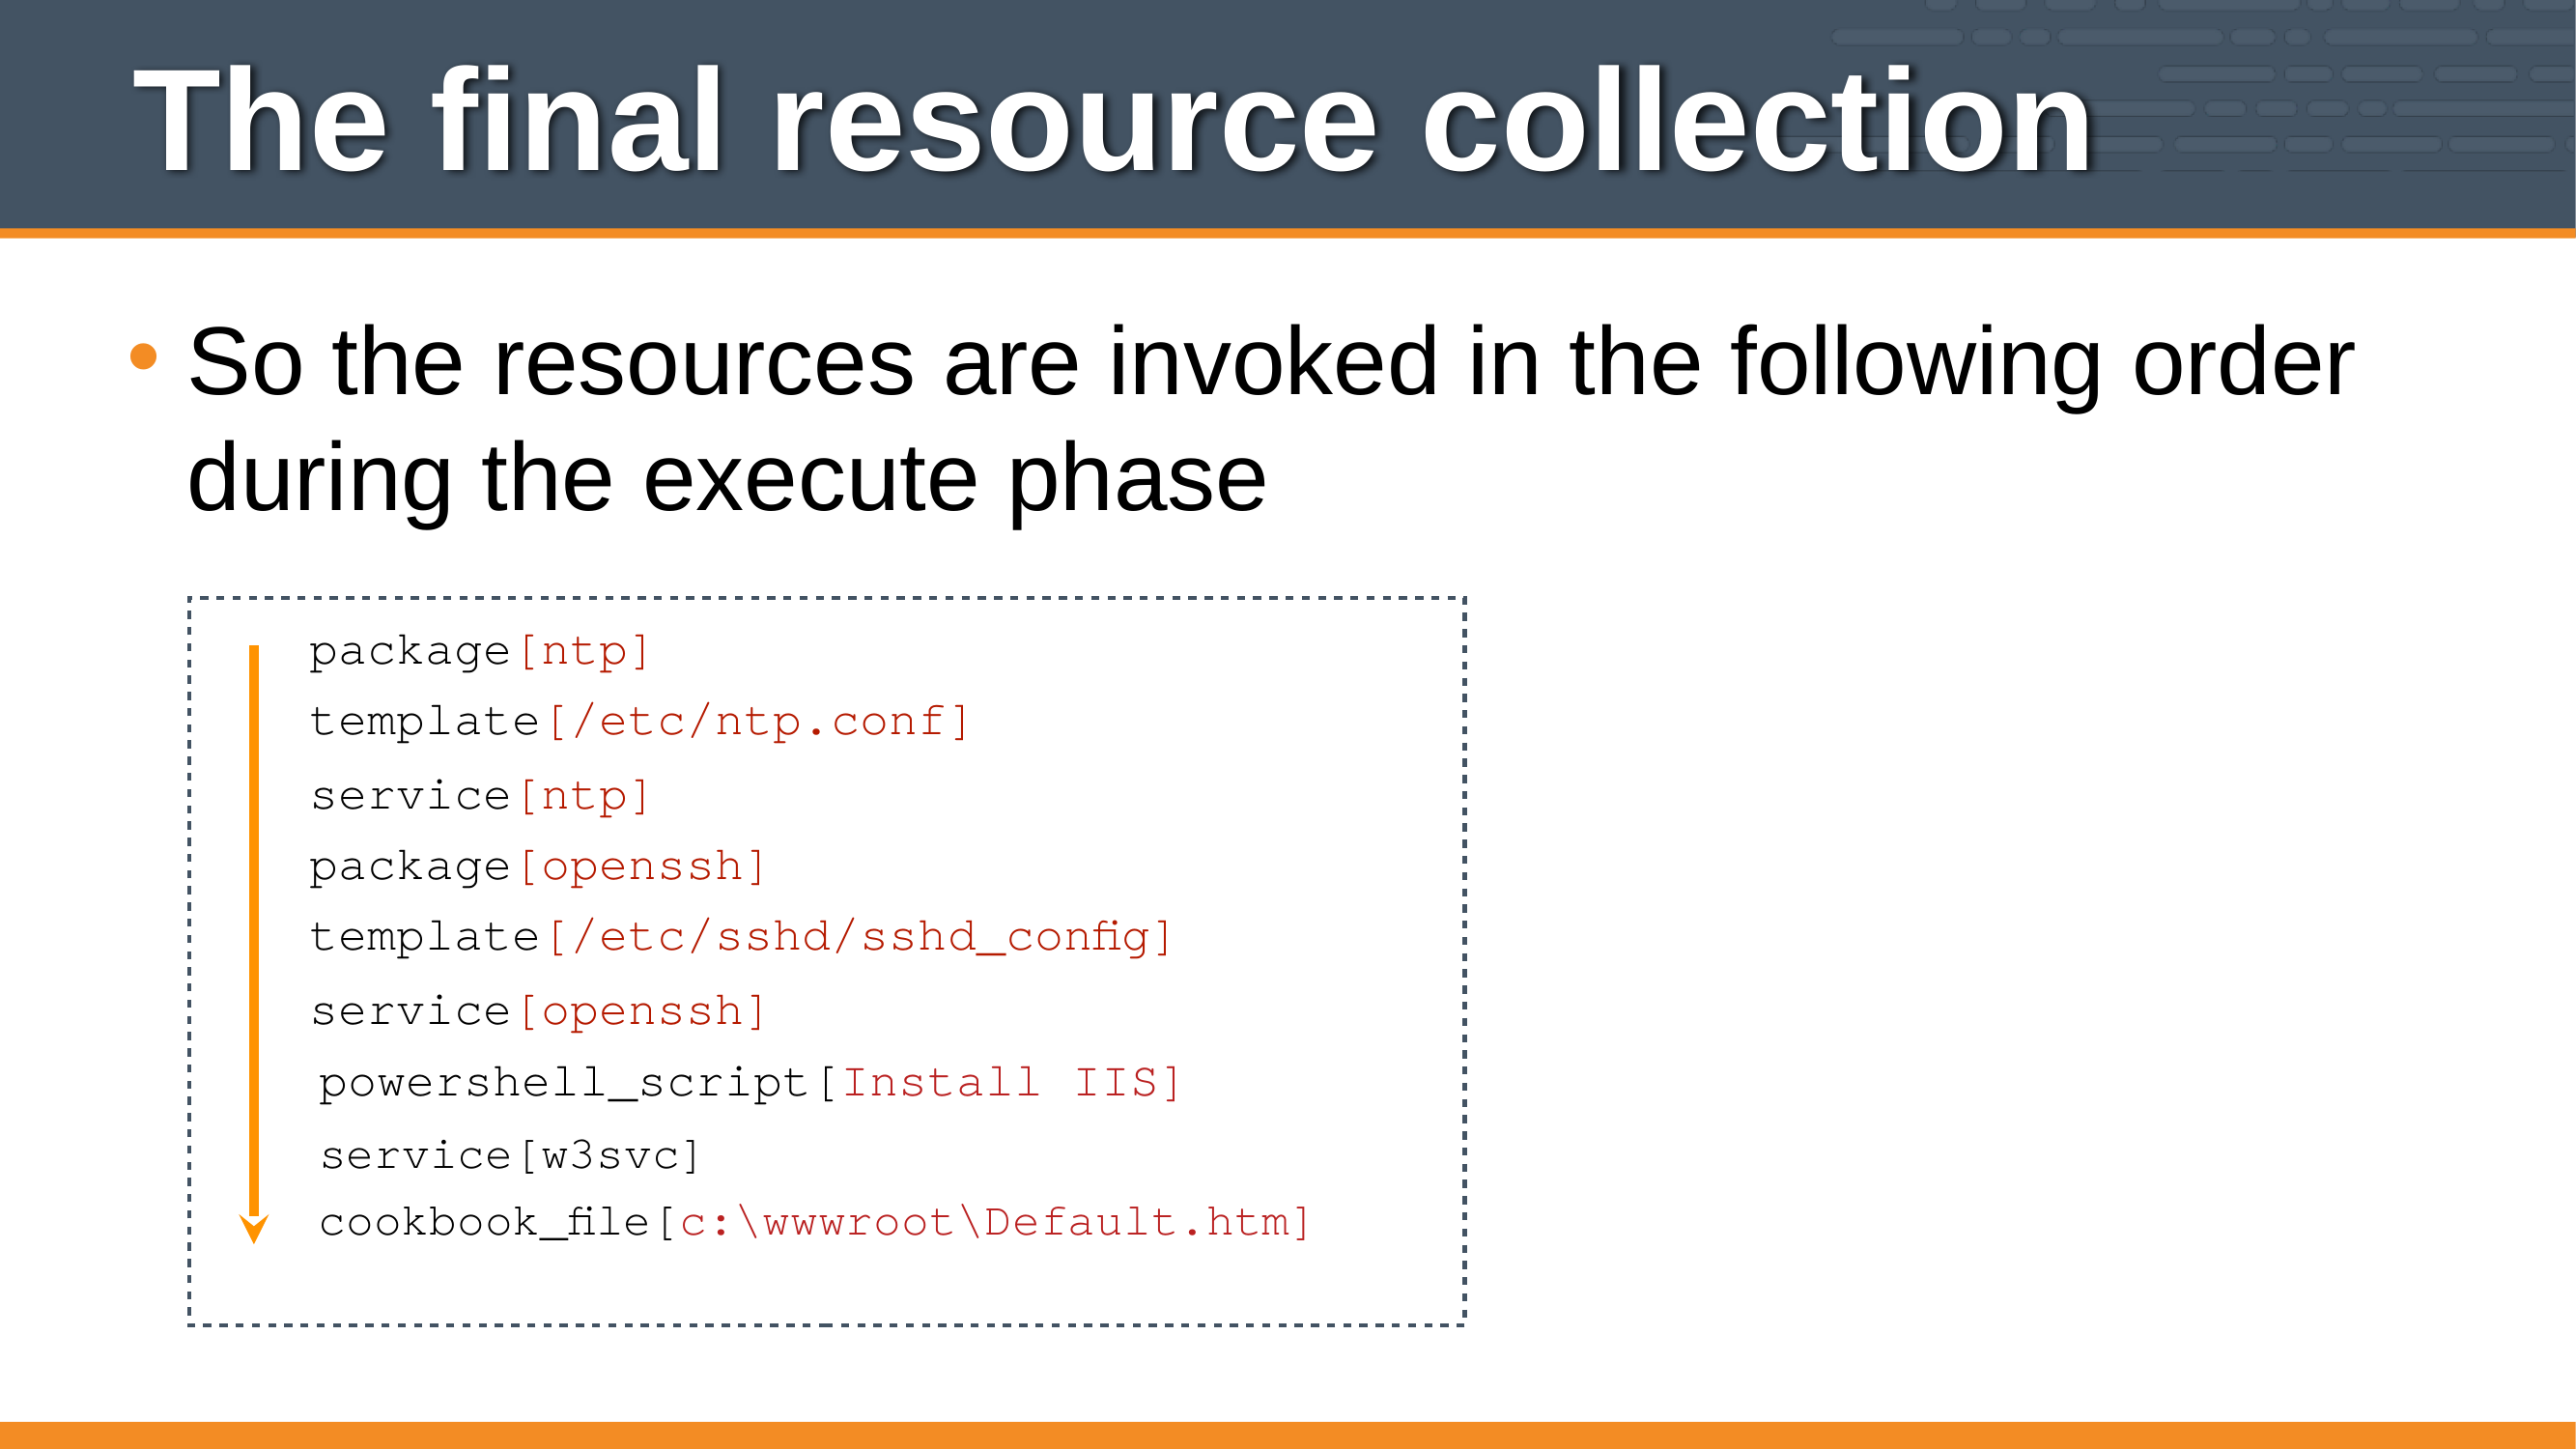

# The final resource collection
So the resources are invoked in the following order during the execute phase
package[ntp]

template[/etc/ntp.conf]
service[ntp]
package[openssh]
template[/etc/sshd/sshd_config]
service[openssh]
powershell_script[Install IIS]
service[w3svc]
 cookbook_file[c:\wwwroot\Default.htm]
313